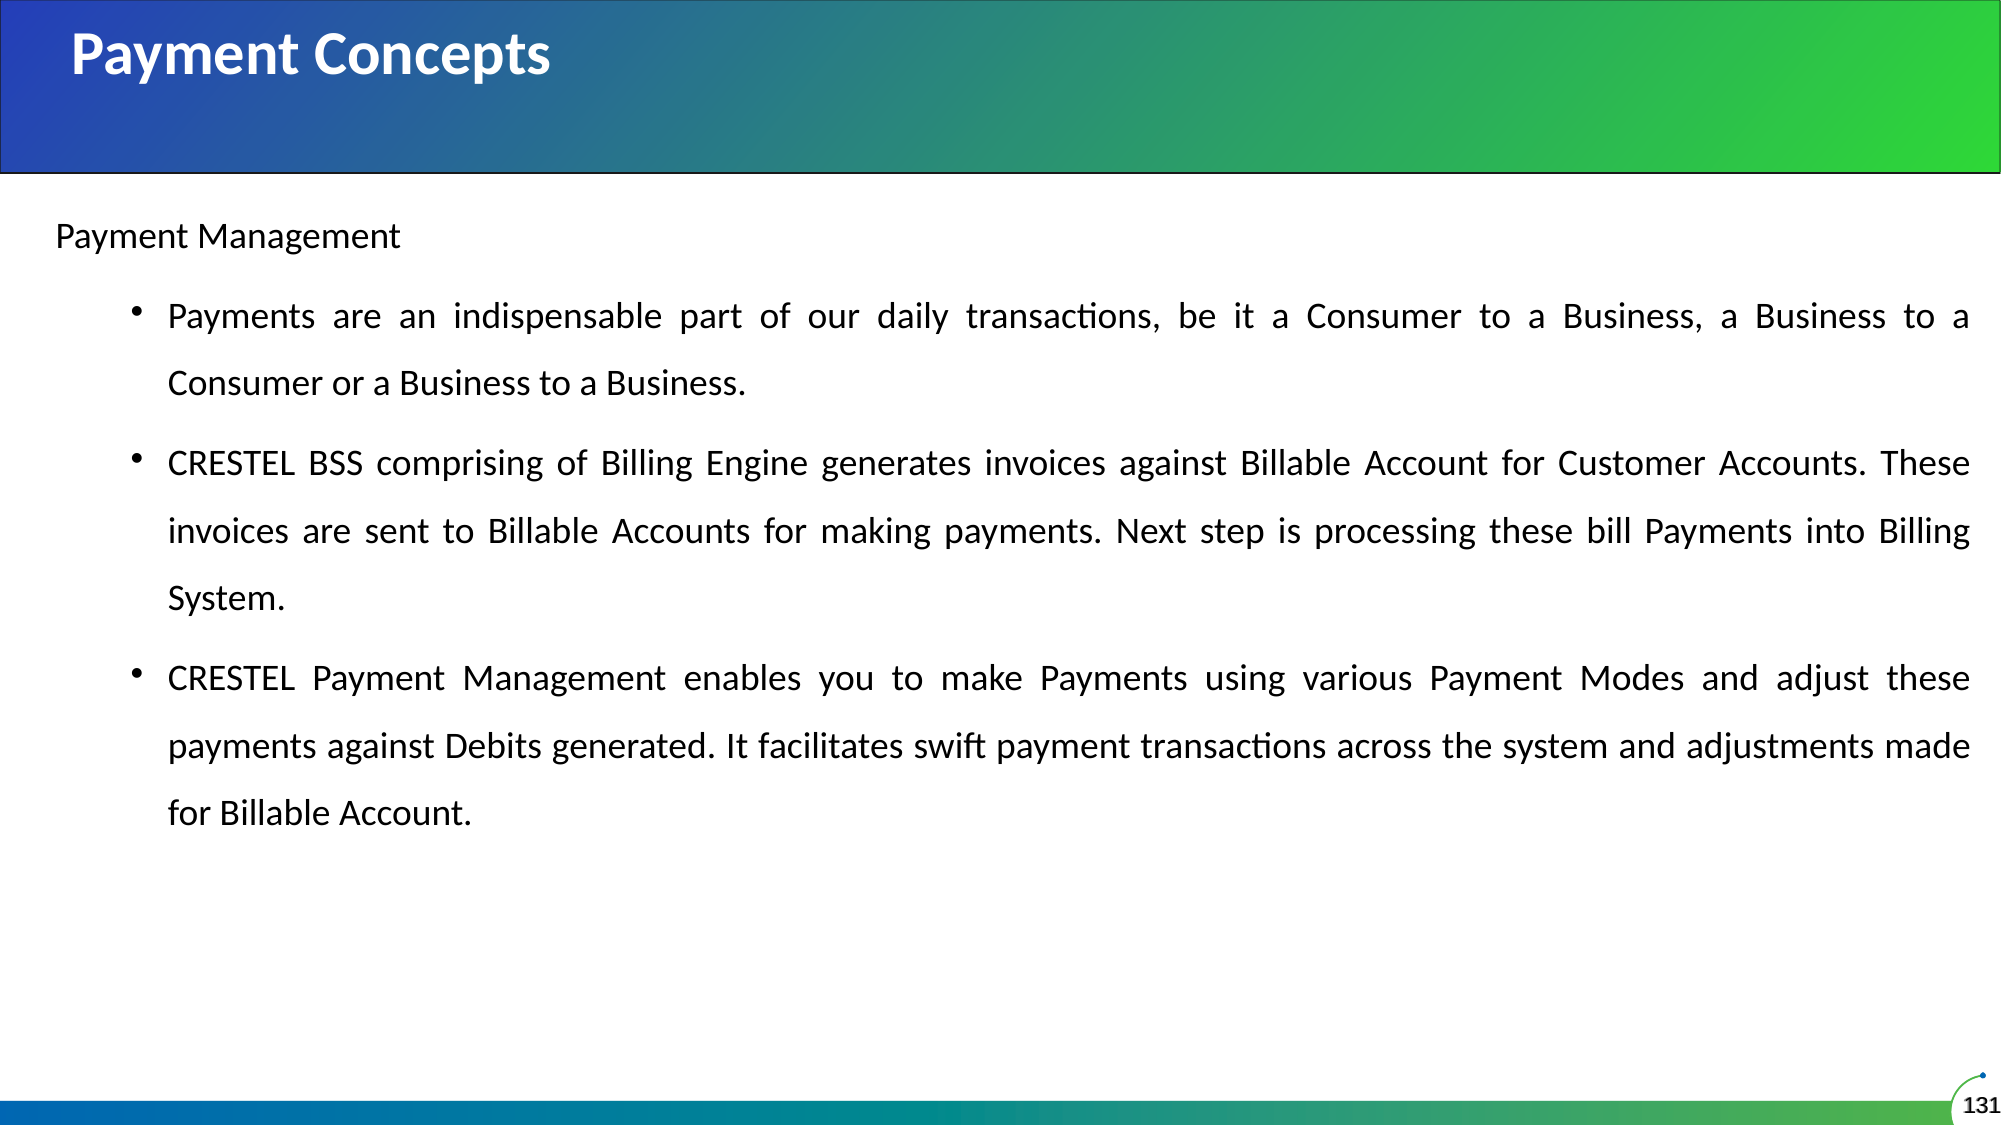

Payment Concepts
Payment Management
Payments are an indispensable part of our daily transactions, be it a Consumer to a Business, a Business to a Consumer or a Business to a Business.
CRESTEL BSS comprising of Billing Engine generates invoices against Billable Account for Customer Accounts. These invoices are sent to Billable Accounts for making payments. Next step is processing these bill Payments into Billing System.
CRESTEL Payment Management enables you to make Payments using various Payment Modes and adjust these payments against Debits generated. It facilitates swift payment transactions across the system and adjustments made for Billable Account.